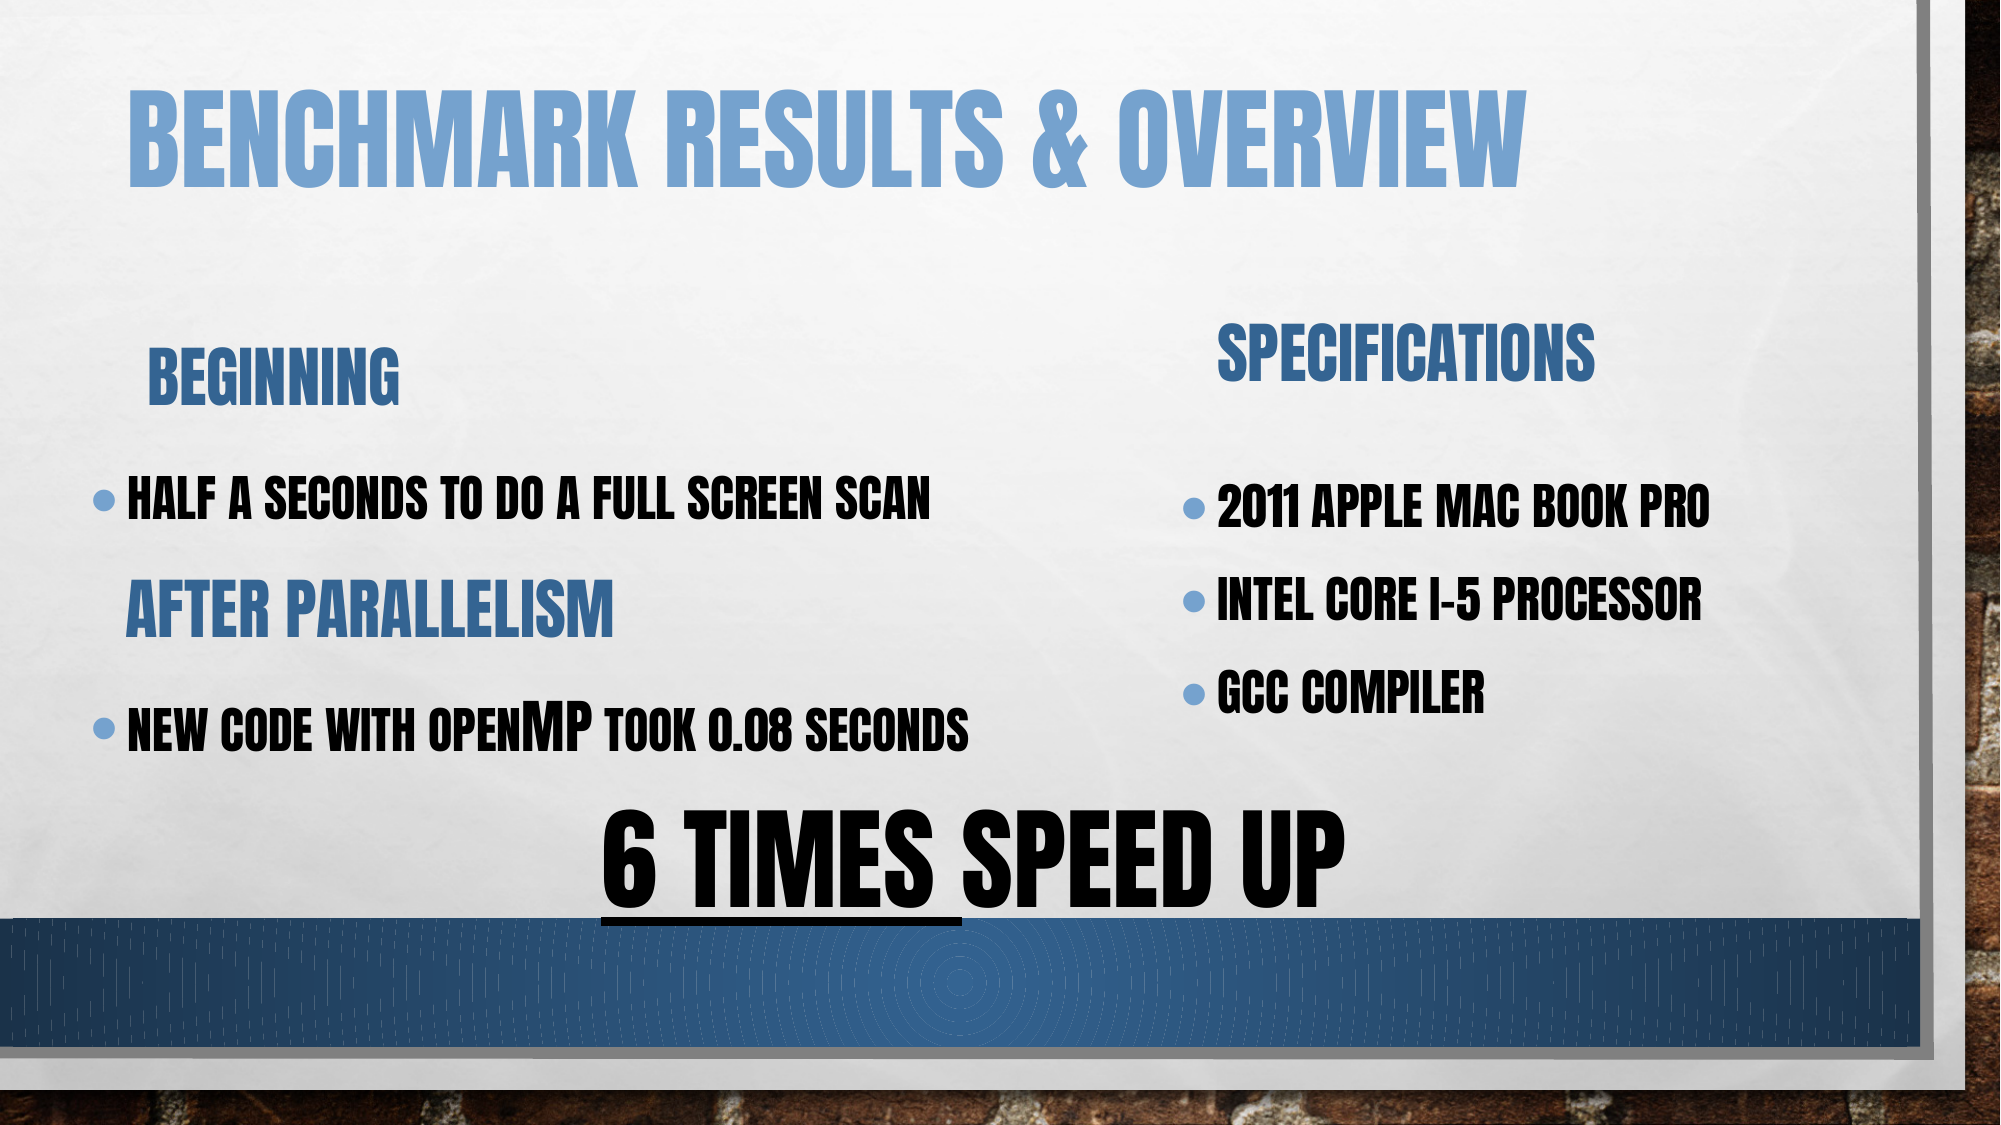

# Benchmark Results & Overview
Specifications
Beginning
Half a seconds to do a full screen scan
2011 Apple MaC book pro
Intel core I-5 Processor
Gcc compiler

After parallelism
New code with openMP took 0.08 seconds
6 times speed up